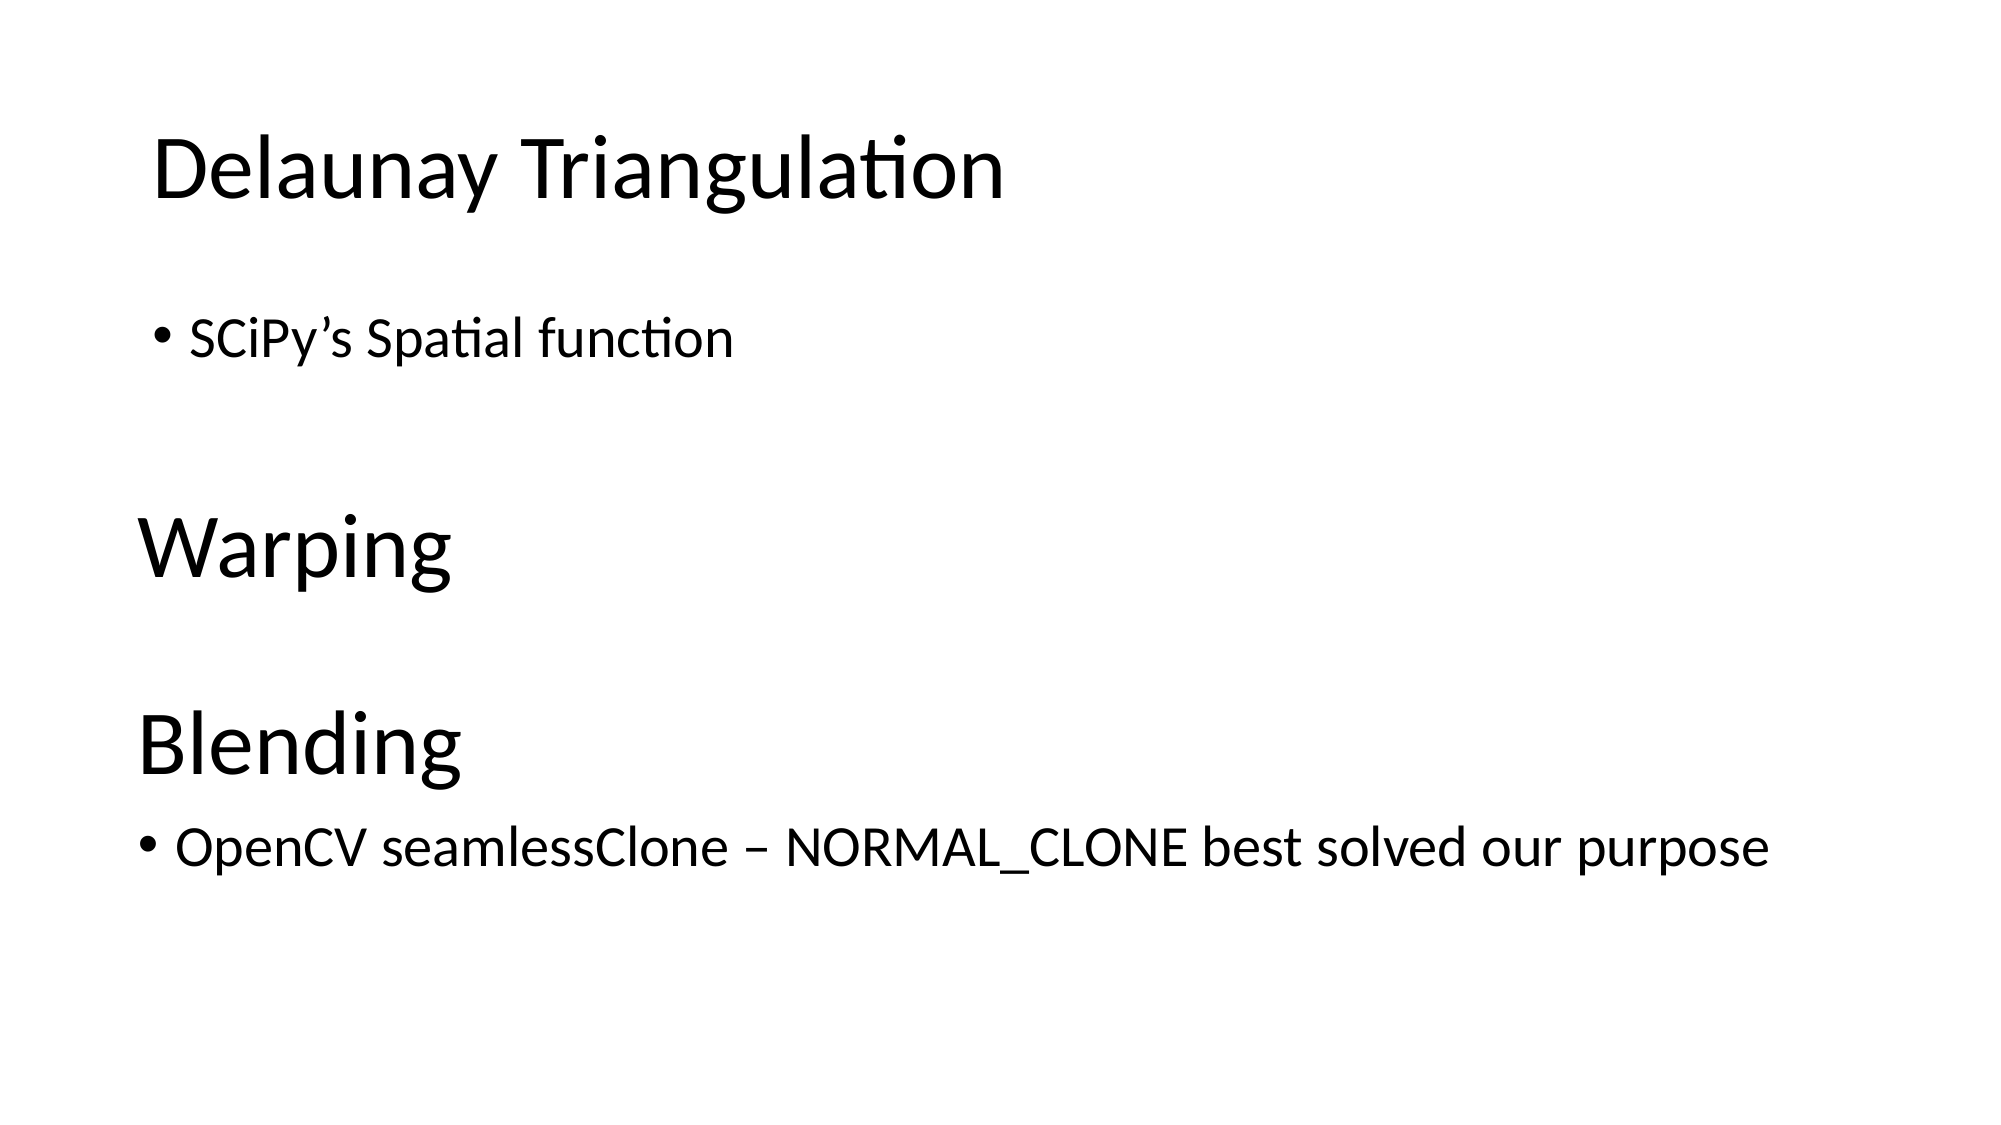

# Delaunay Triangulation
SCiPy’s Spatial function
Warping
Blending
OpenCV seamlessClone – NORMAL_CLONE best solved our purpose